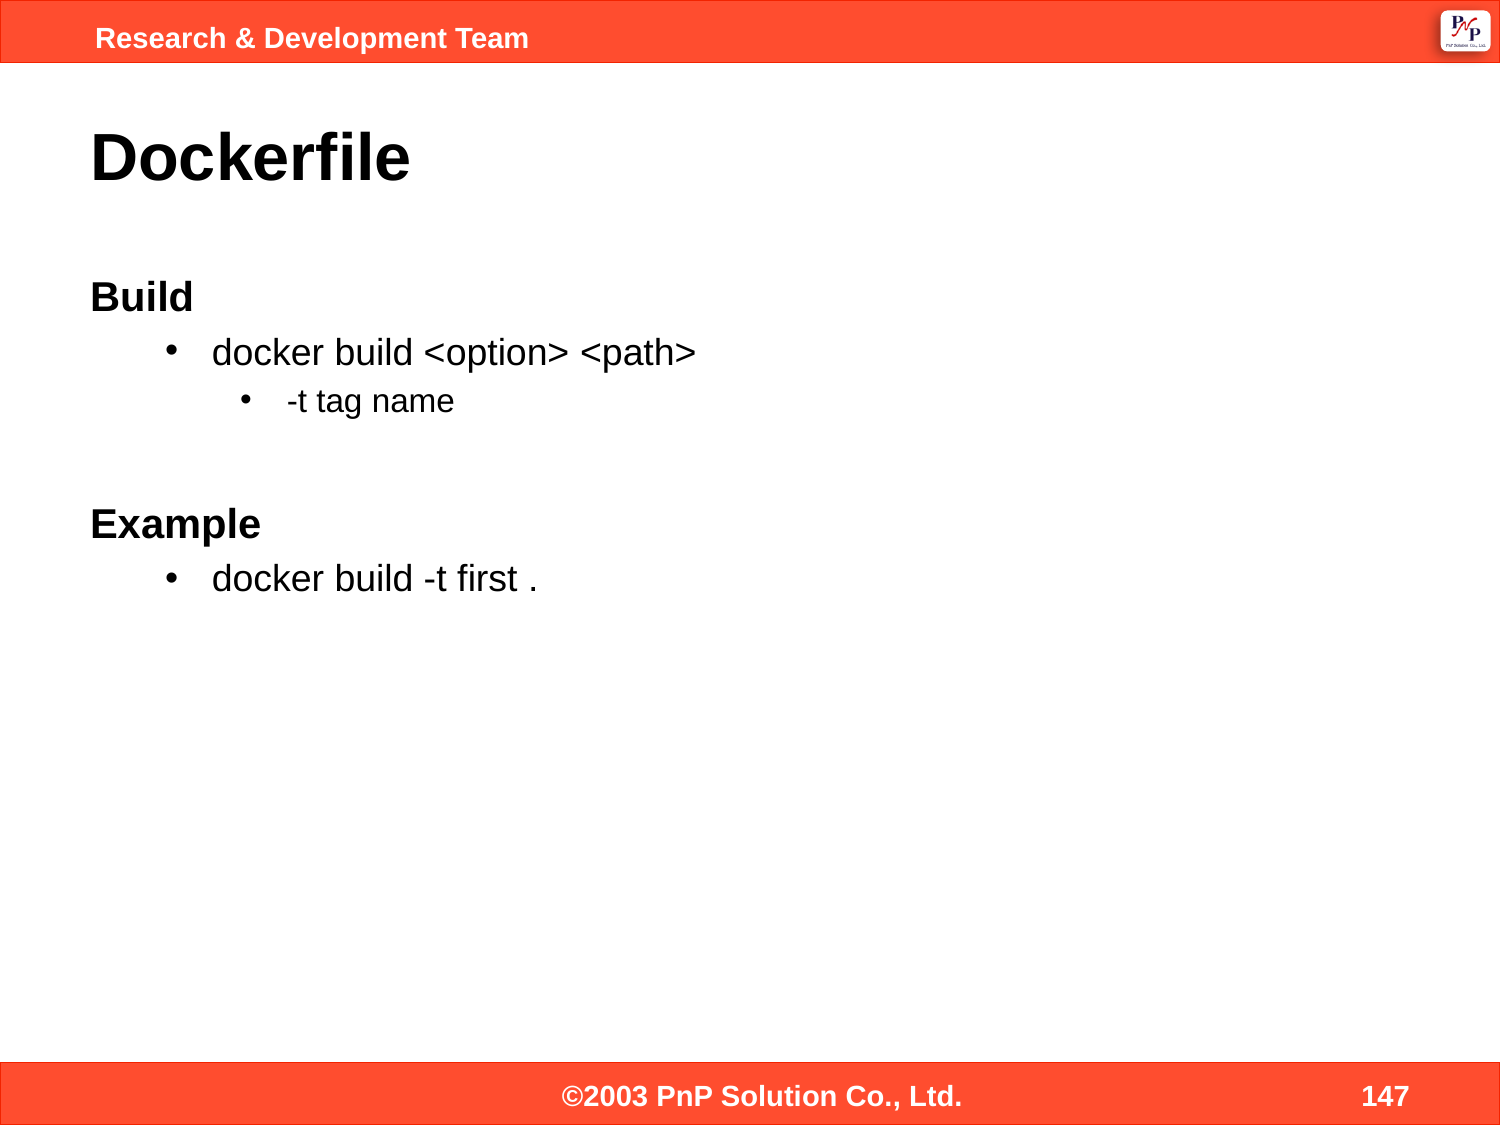

# Dockerfile
Build
docker build <option> <path>
-t tag name

Example
docker build -t first .

©2003 PnP Solution Co., Ltd.
147